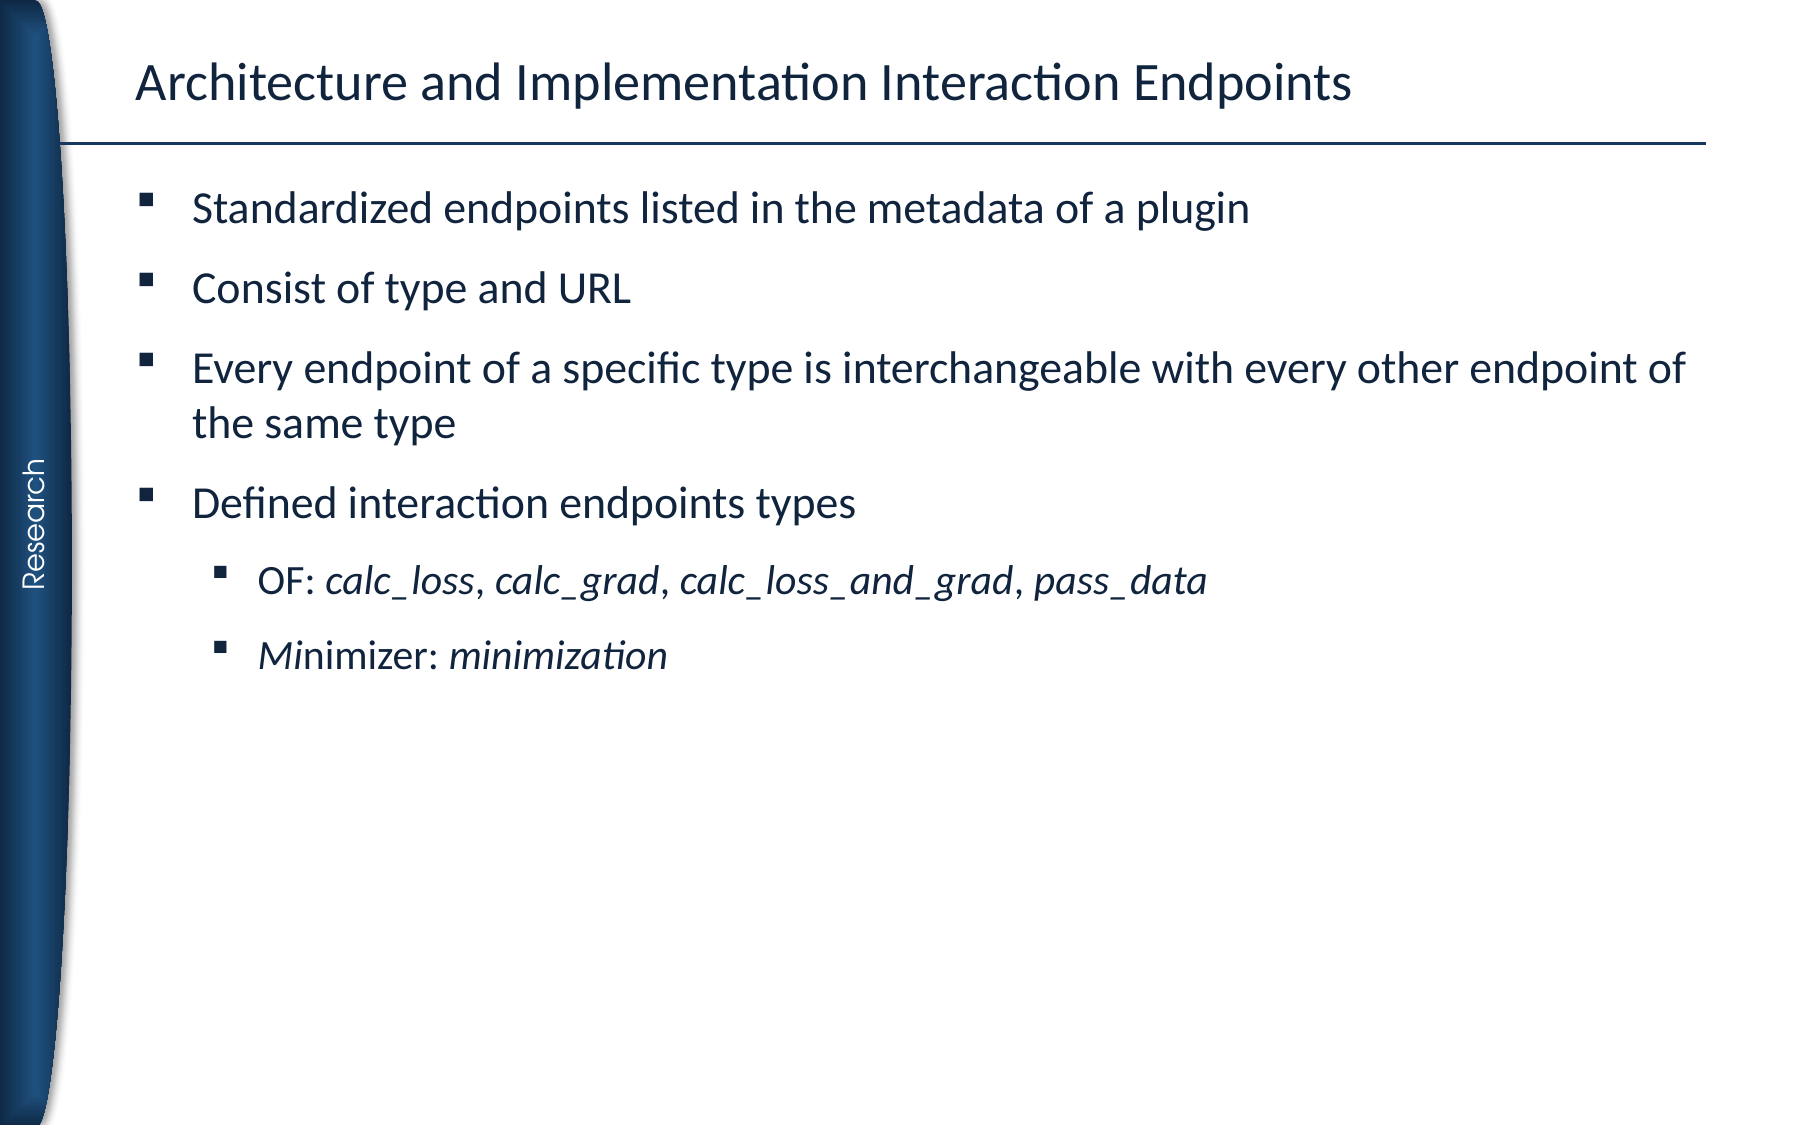

# Architecture and Implementation Interaction Endpoints
Standardized endpoints listed in the metadata of a plugin
Consist of type and URL
Every endpoint of a specific type is interchangeable with every other endpoint of the same type
Defined interaction endpoints types
OF: calc_loss, calc_grad, calc_loss_and_grad, pass_data
Minimizer: minimization